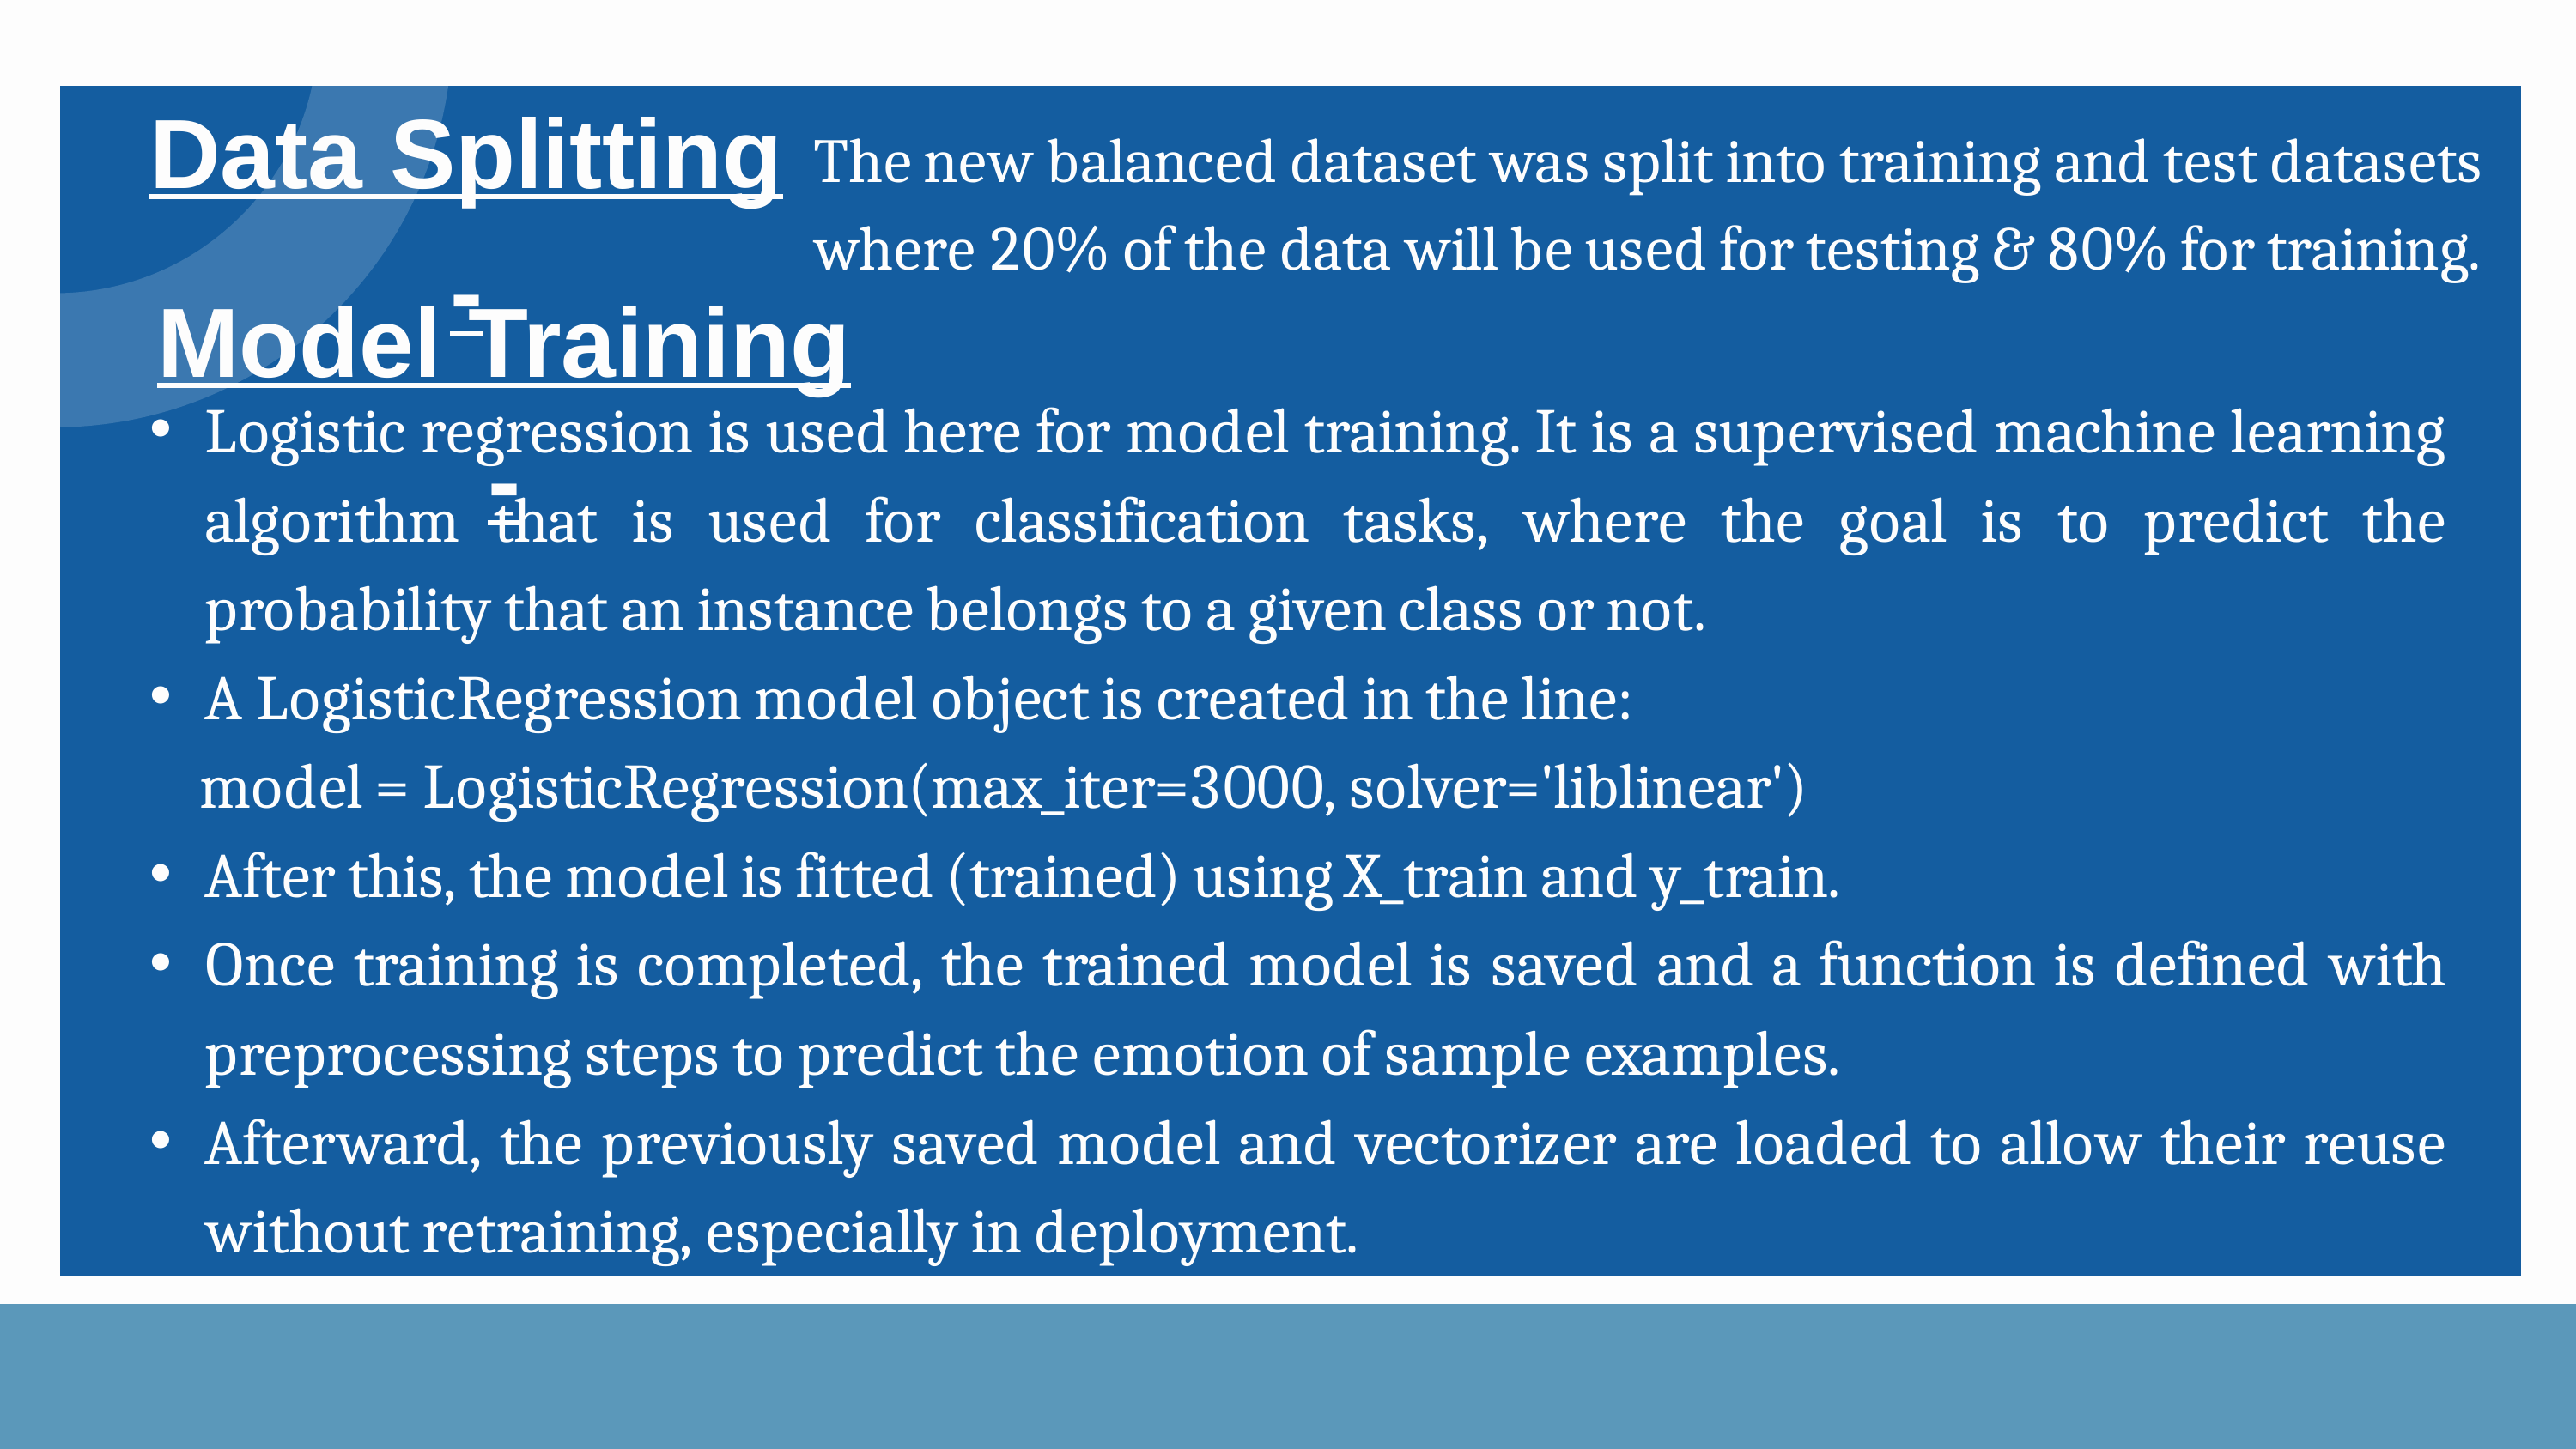

Data Splitting -

The new balanced dataset was split into training and test datasets where 20% of the data will be used for testing & 80% for training.
Model Training -
Logistic regression is used here for model training. It is a supervised machine learning algorithm that is used for classification tasks, where the goal is to predict the probability that an instance belongs to a given class or not.
A LogisticRegression model object is created in the line:
        model = LogisticRegression(max_iter=3000, solver='liblinear')
After this, the model is fitted (trained) using X_train and y_train.
Once training is completed, the trained model is saved and a function is defined with preprocessing steps to predict the emotion of sample examples.
Afterward, the previously saved model and vectorizer are loaded to allow their reuse without retraining, especially in deployment.